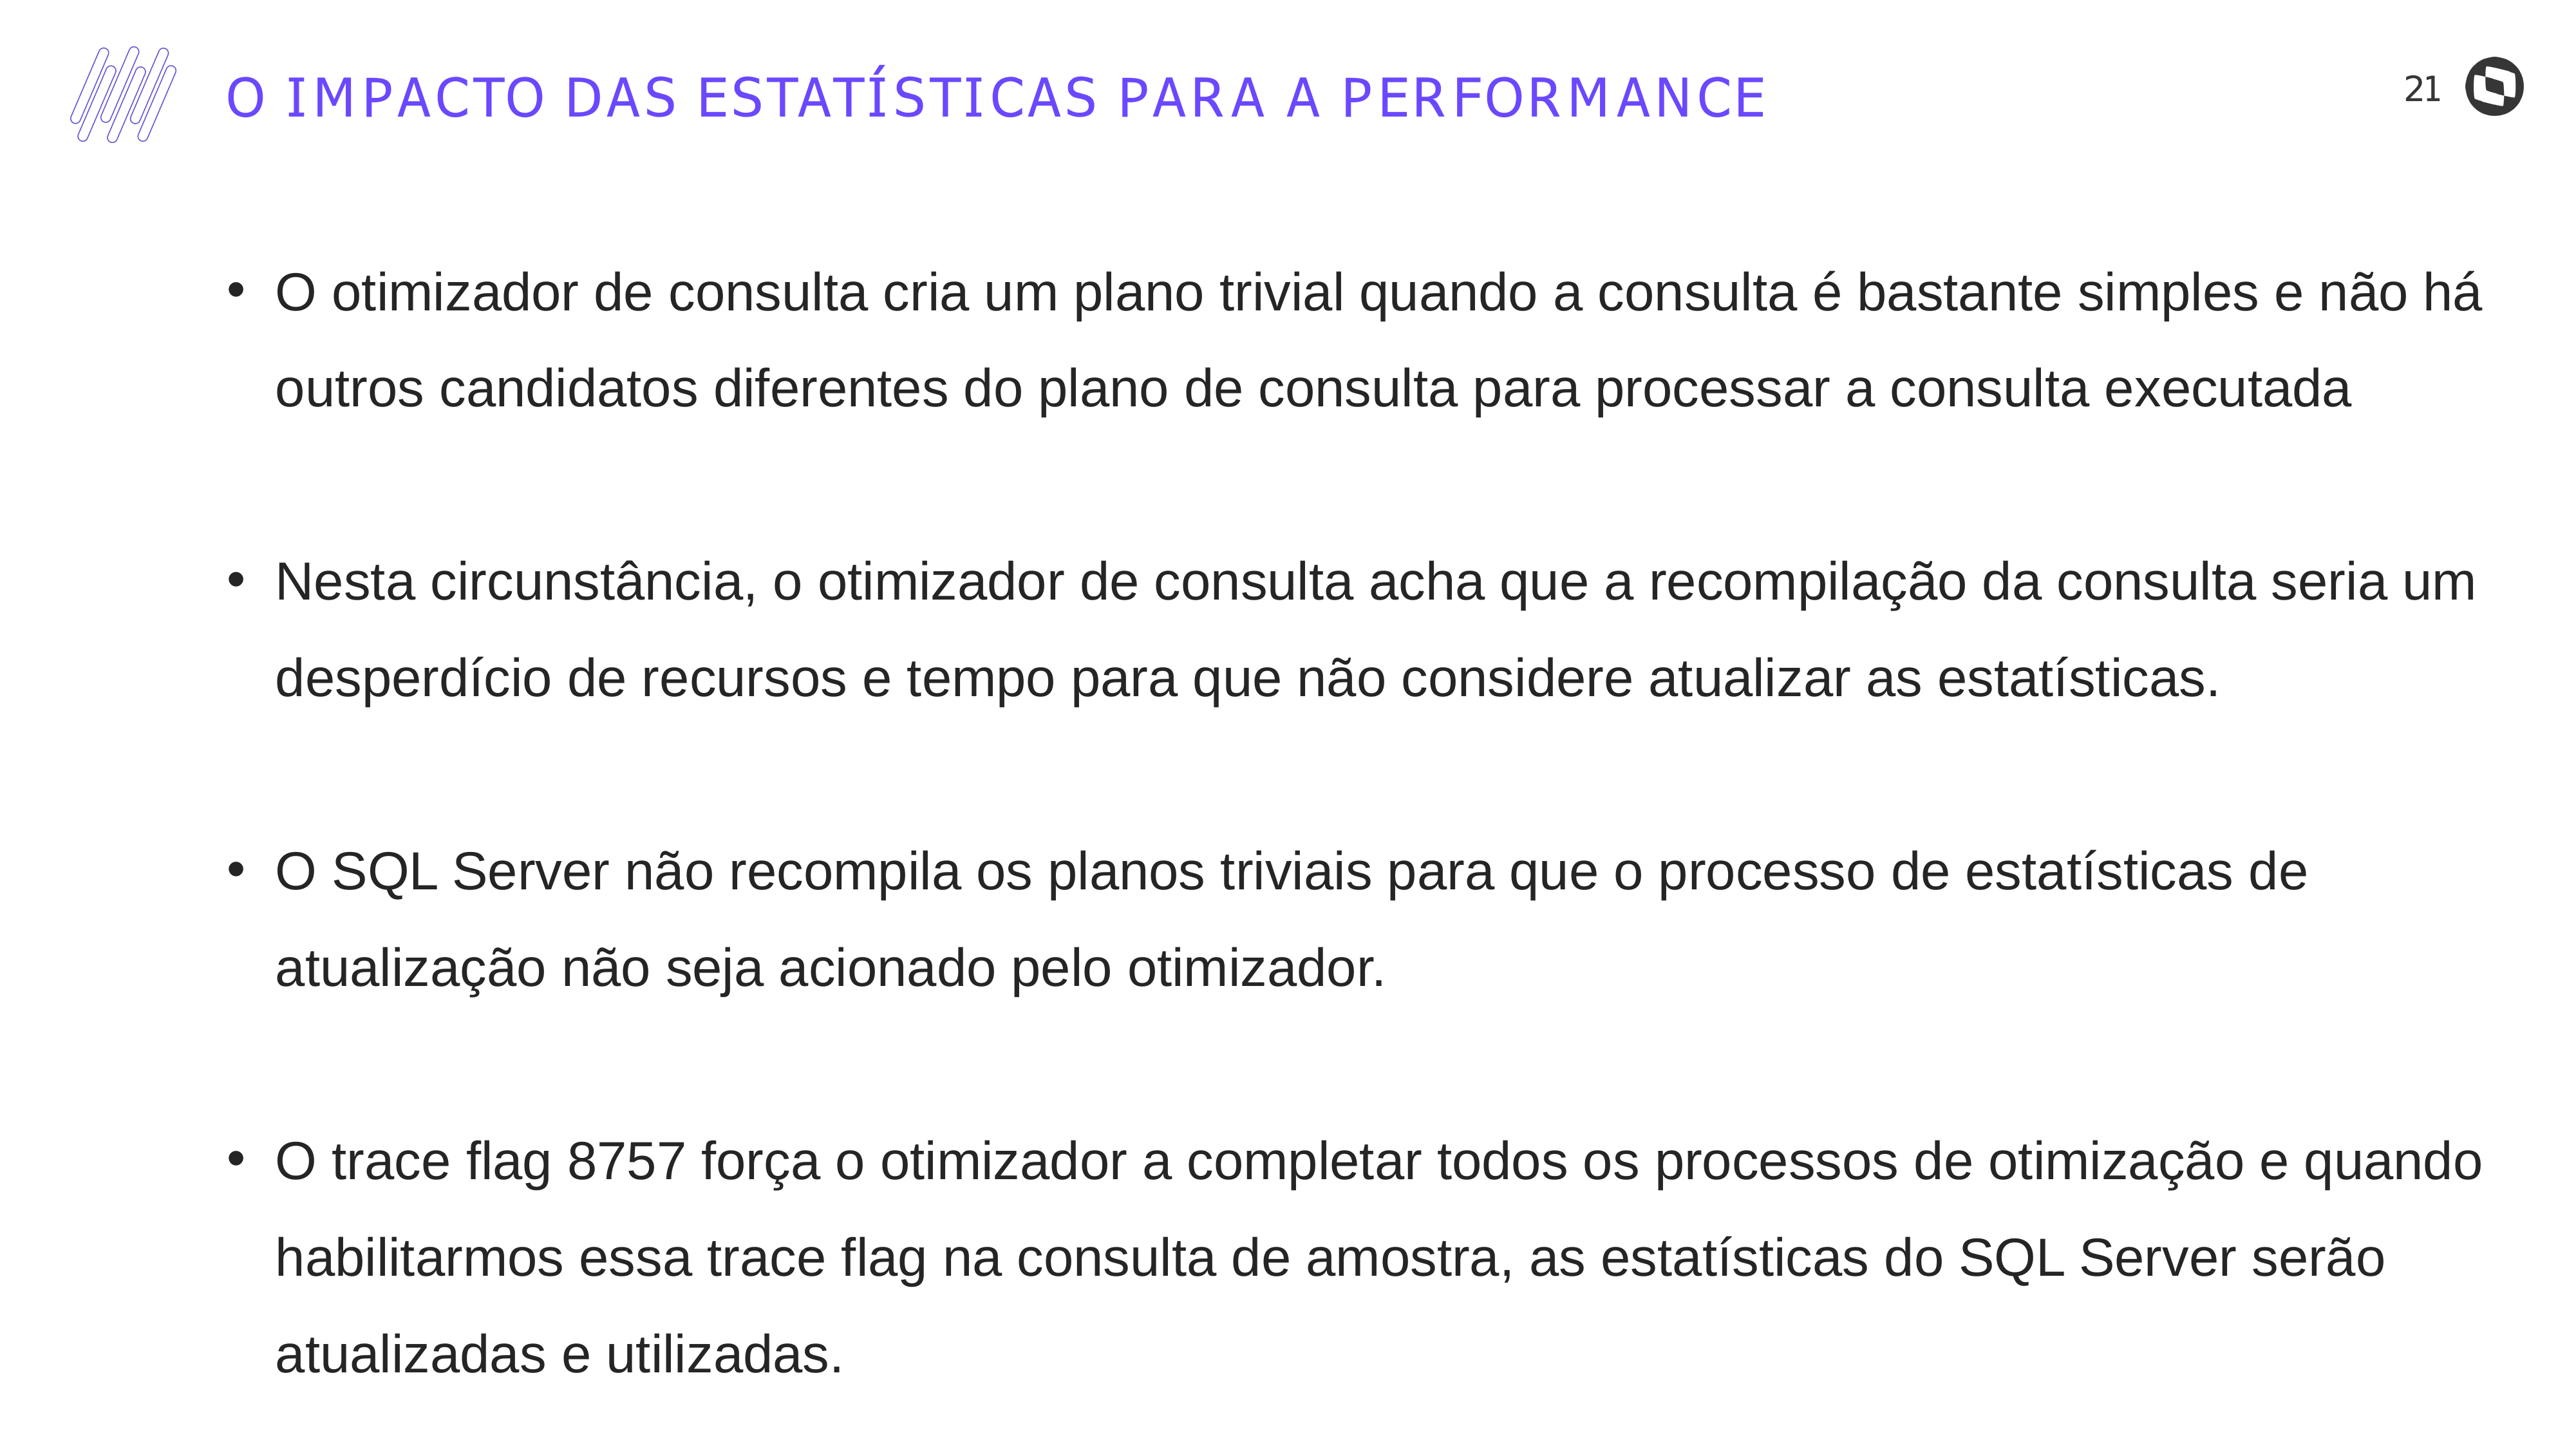

21
O IMPACTO DAS ESTATÍSTICAS PARA A PERFORMANCE
O otimizador de consulta cria um plano trivial quando a consulta é bastante simples e não há outros candidatos diferentes do plano de consulta para processar a consulta executada

Nesta circunstância, o otimizador de consulta acha que a recompilação da consulta seria um desperdício de recursos e tempo para que não considere atualizar as estatísticas.

O SQL Server não recompila os planos triviais para que o processo de estatísticas de atualização não seja acionado pelo otimizador.

O trace flag 8757 força o otimizador a completar todos os processos de otimização e quando habilitarmos essa trace flag na consulta de amostra, as estatísticas do SQL Server serão atualizadas e utilizadas.